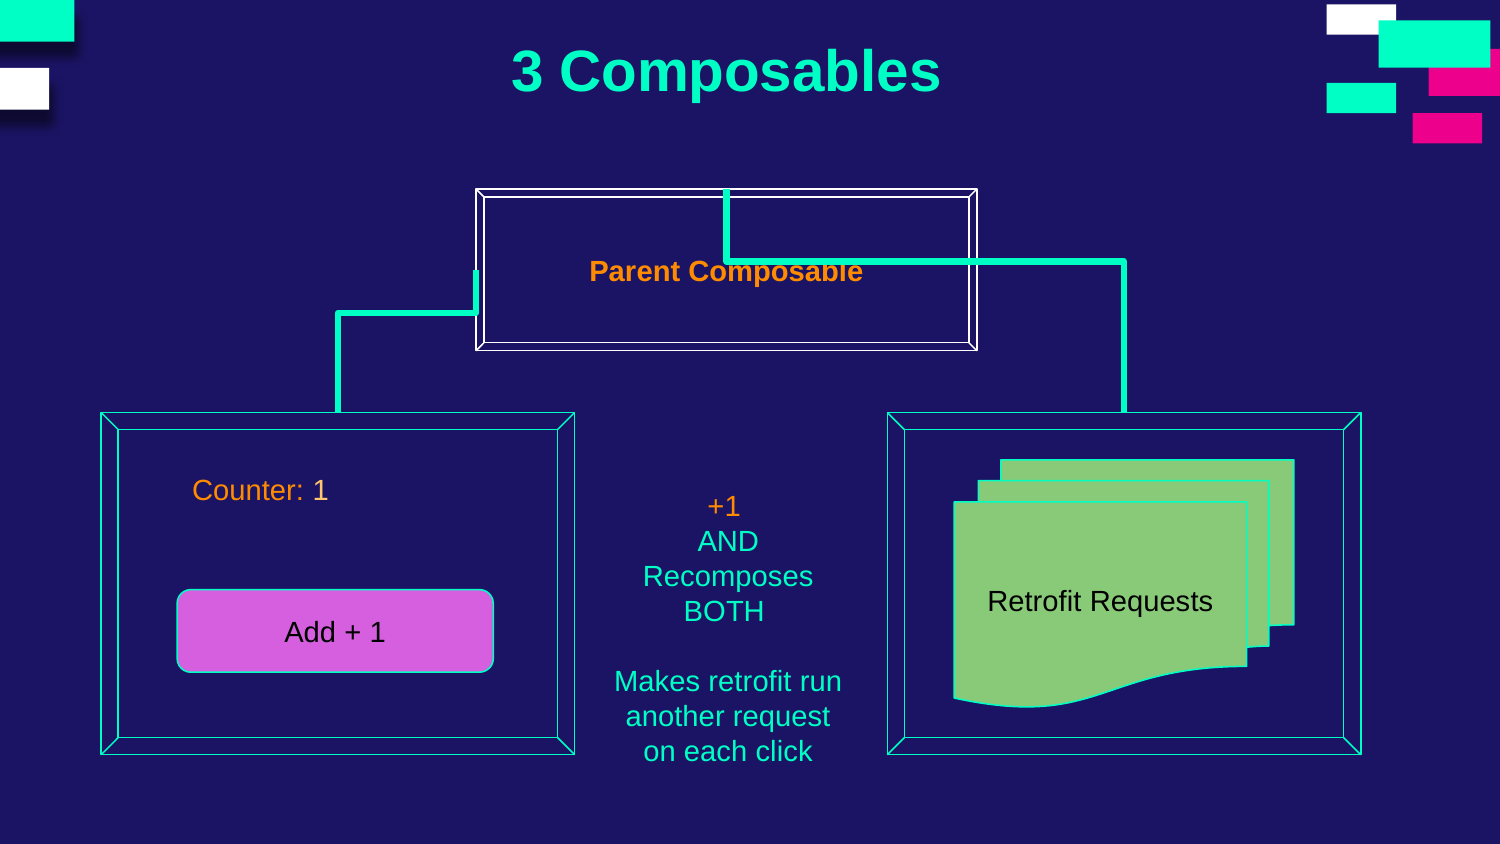

3 Composables

Parent Composable

Counter: 1
Add + 1

Retrofit Requests
+1
AND
Recomposes BOTH

Makes retrofit run another request on each click